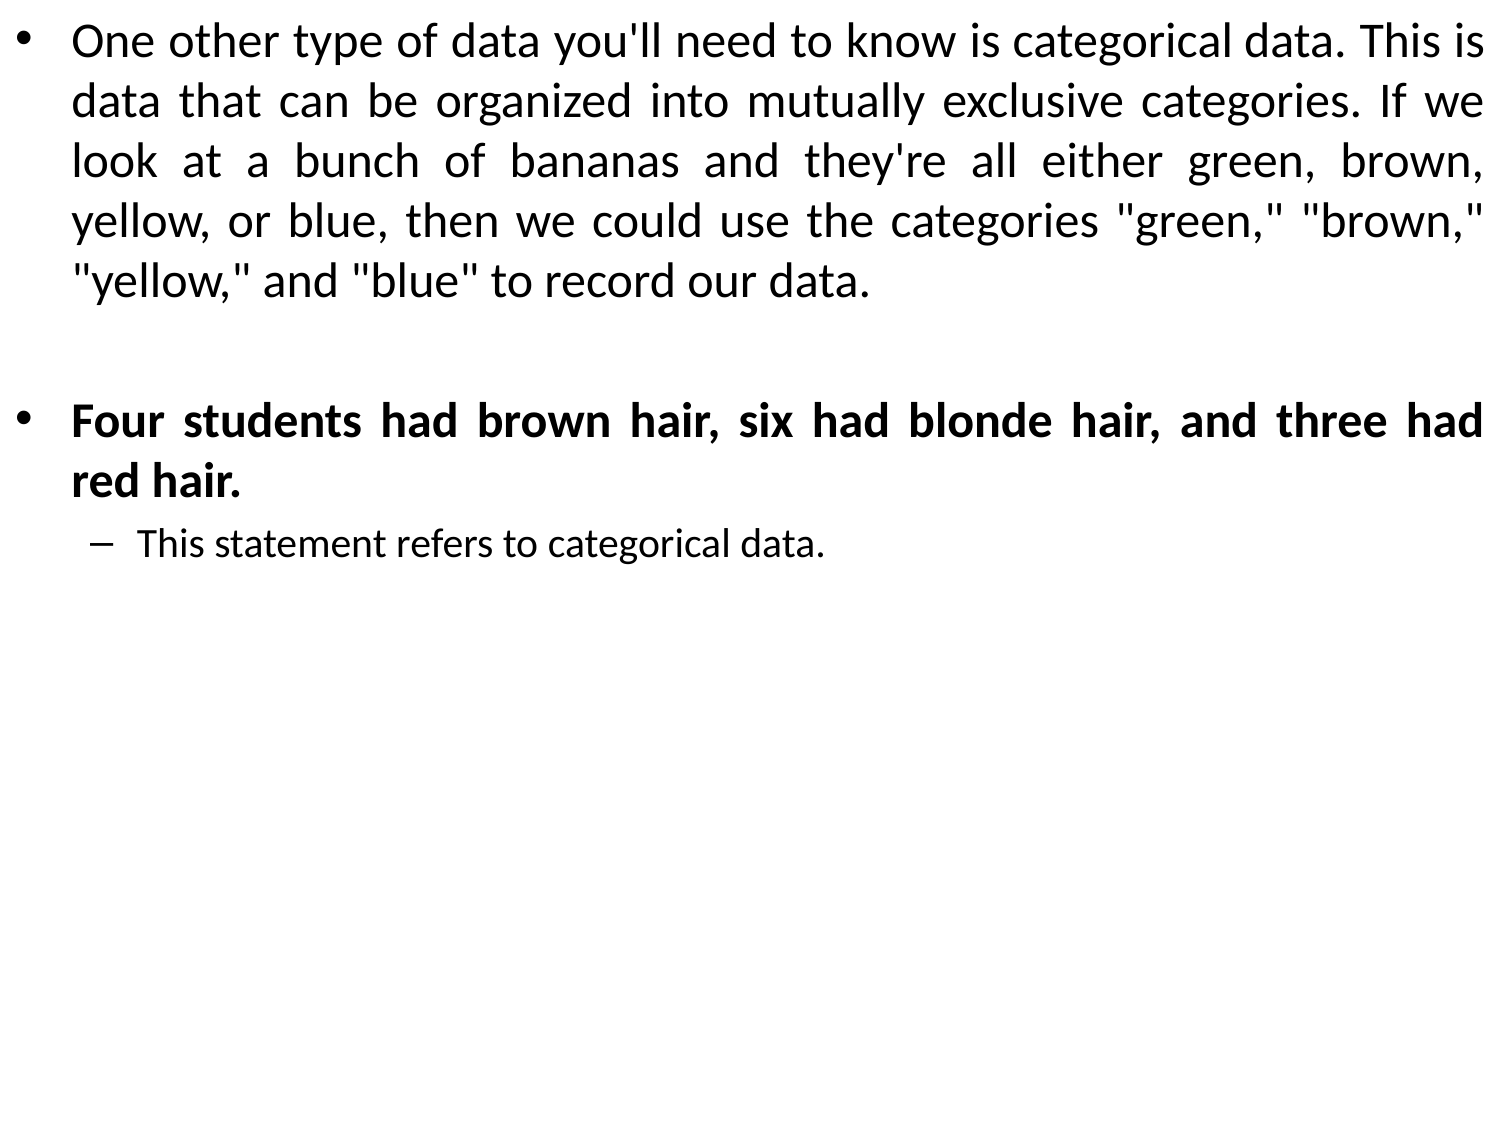

One other type of data you'll need to know is categorical data. This is data that can be organized into mutually exclusive categories. If we look at a bunch of bananas and they're all either green, brown, yellow, or blue, then we could use the categories "green," "brown," "yellow," and "blue" to record our data.

Four students had brown hair, six had blonde hair, and three had red hair.
This statement refers to categorical data.